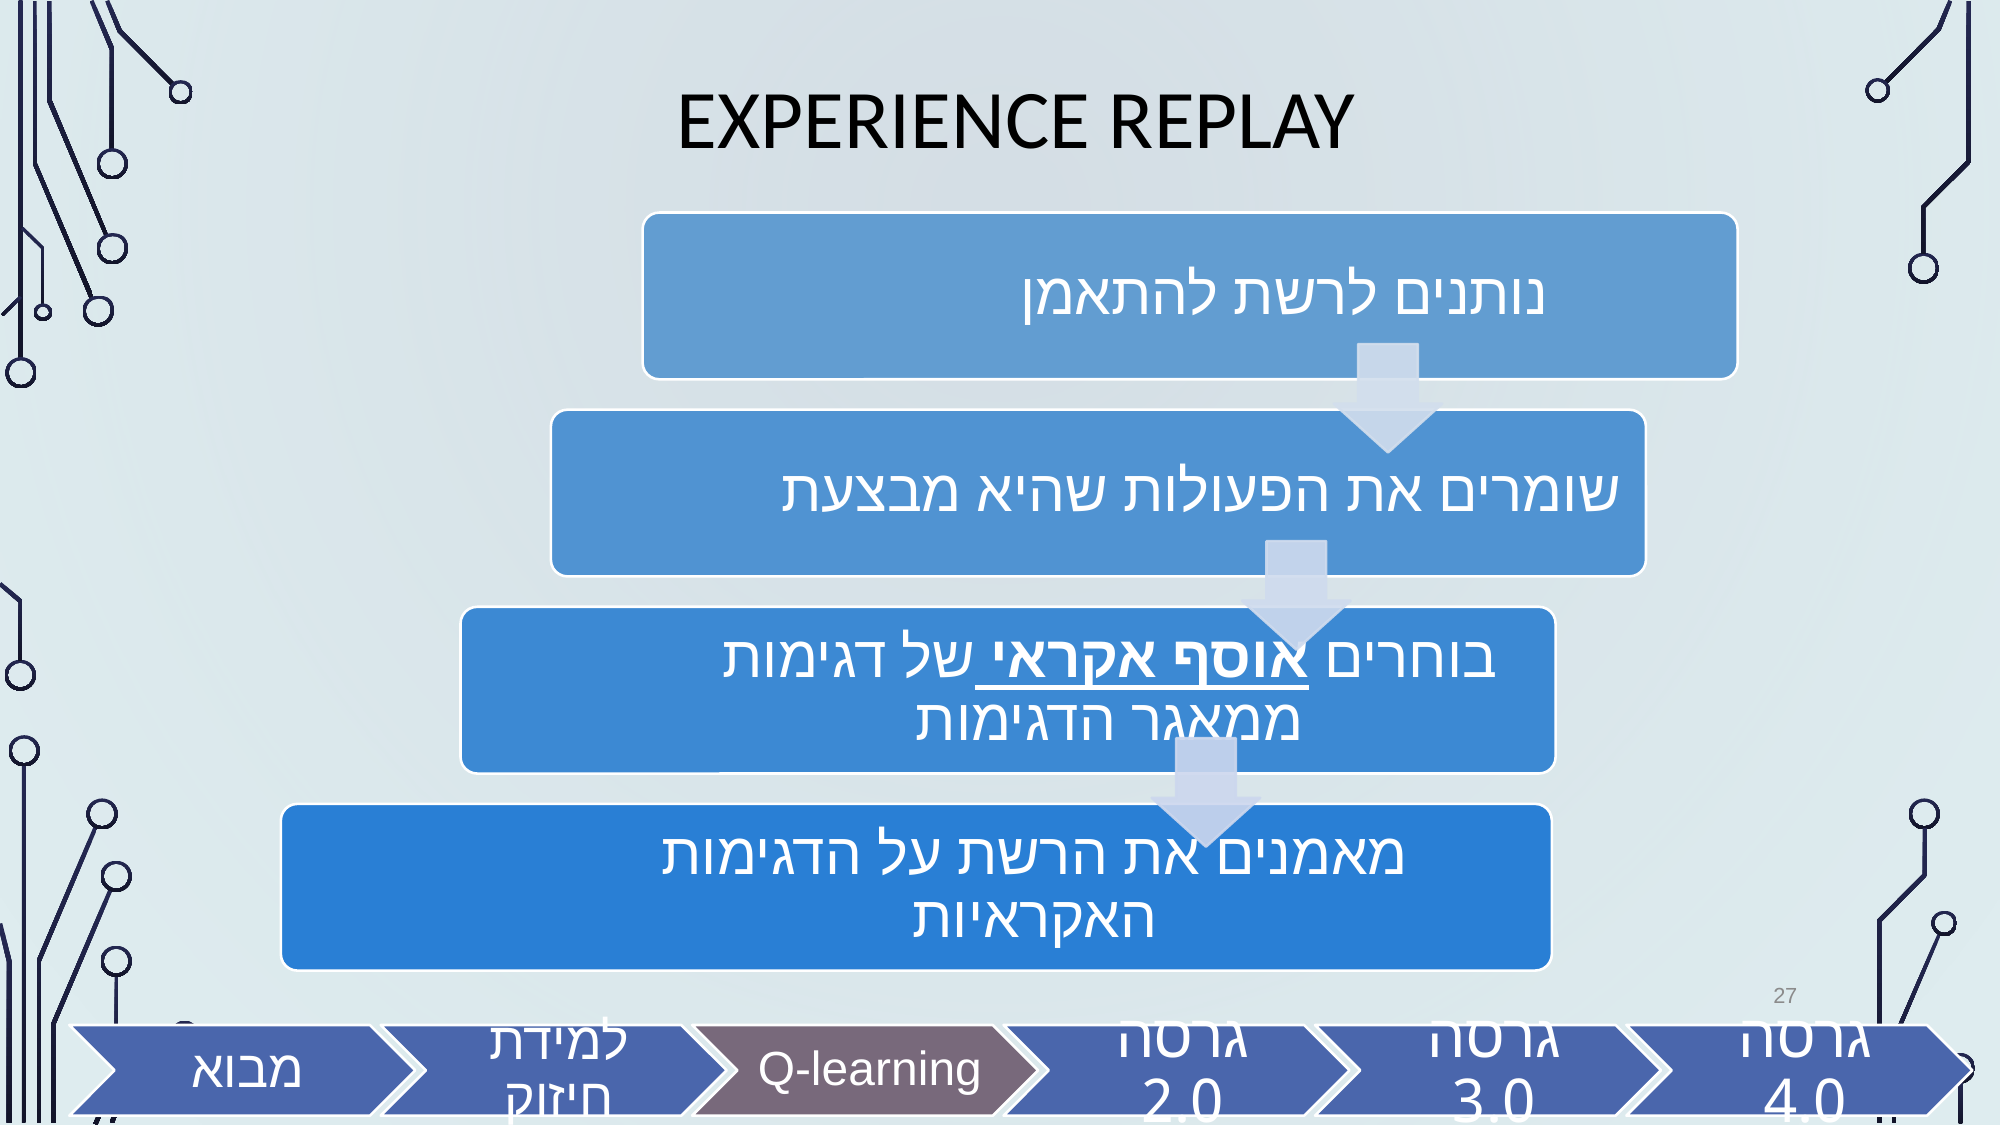

# Experience Replay
נותנים לרשת להתאמן
שומרים את הפעולות שהיא מבצעת
בוחרים אוסף אקראי של דגימות ממאגר הדגימות
מאמנים את הרשת על הדגימות האקראיות

27
מבוא
למידת חיזוק
Q-learning
גרסה 2.0
גרסה 3.0
גרסה 4.0